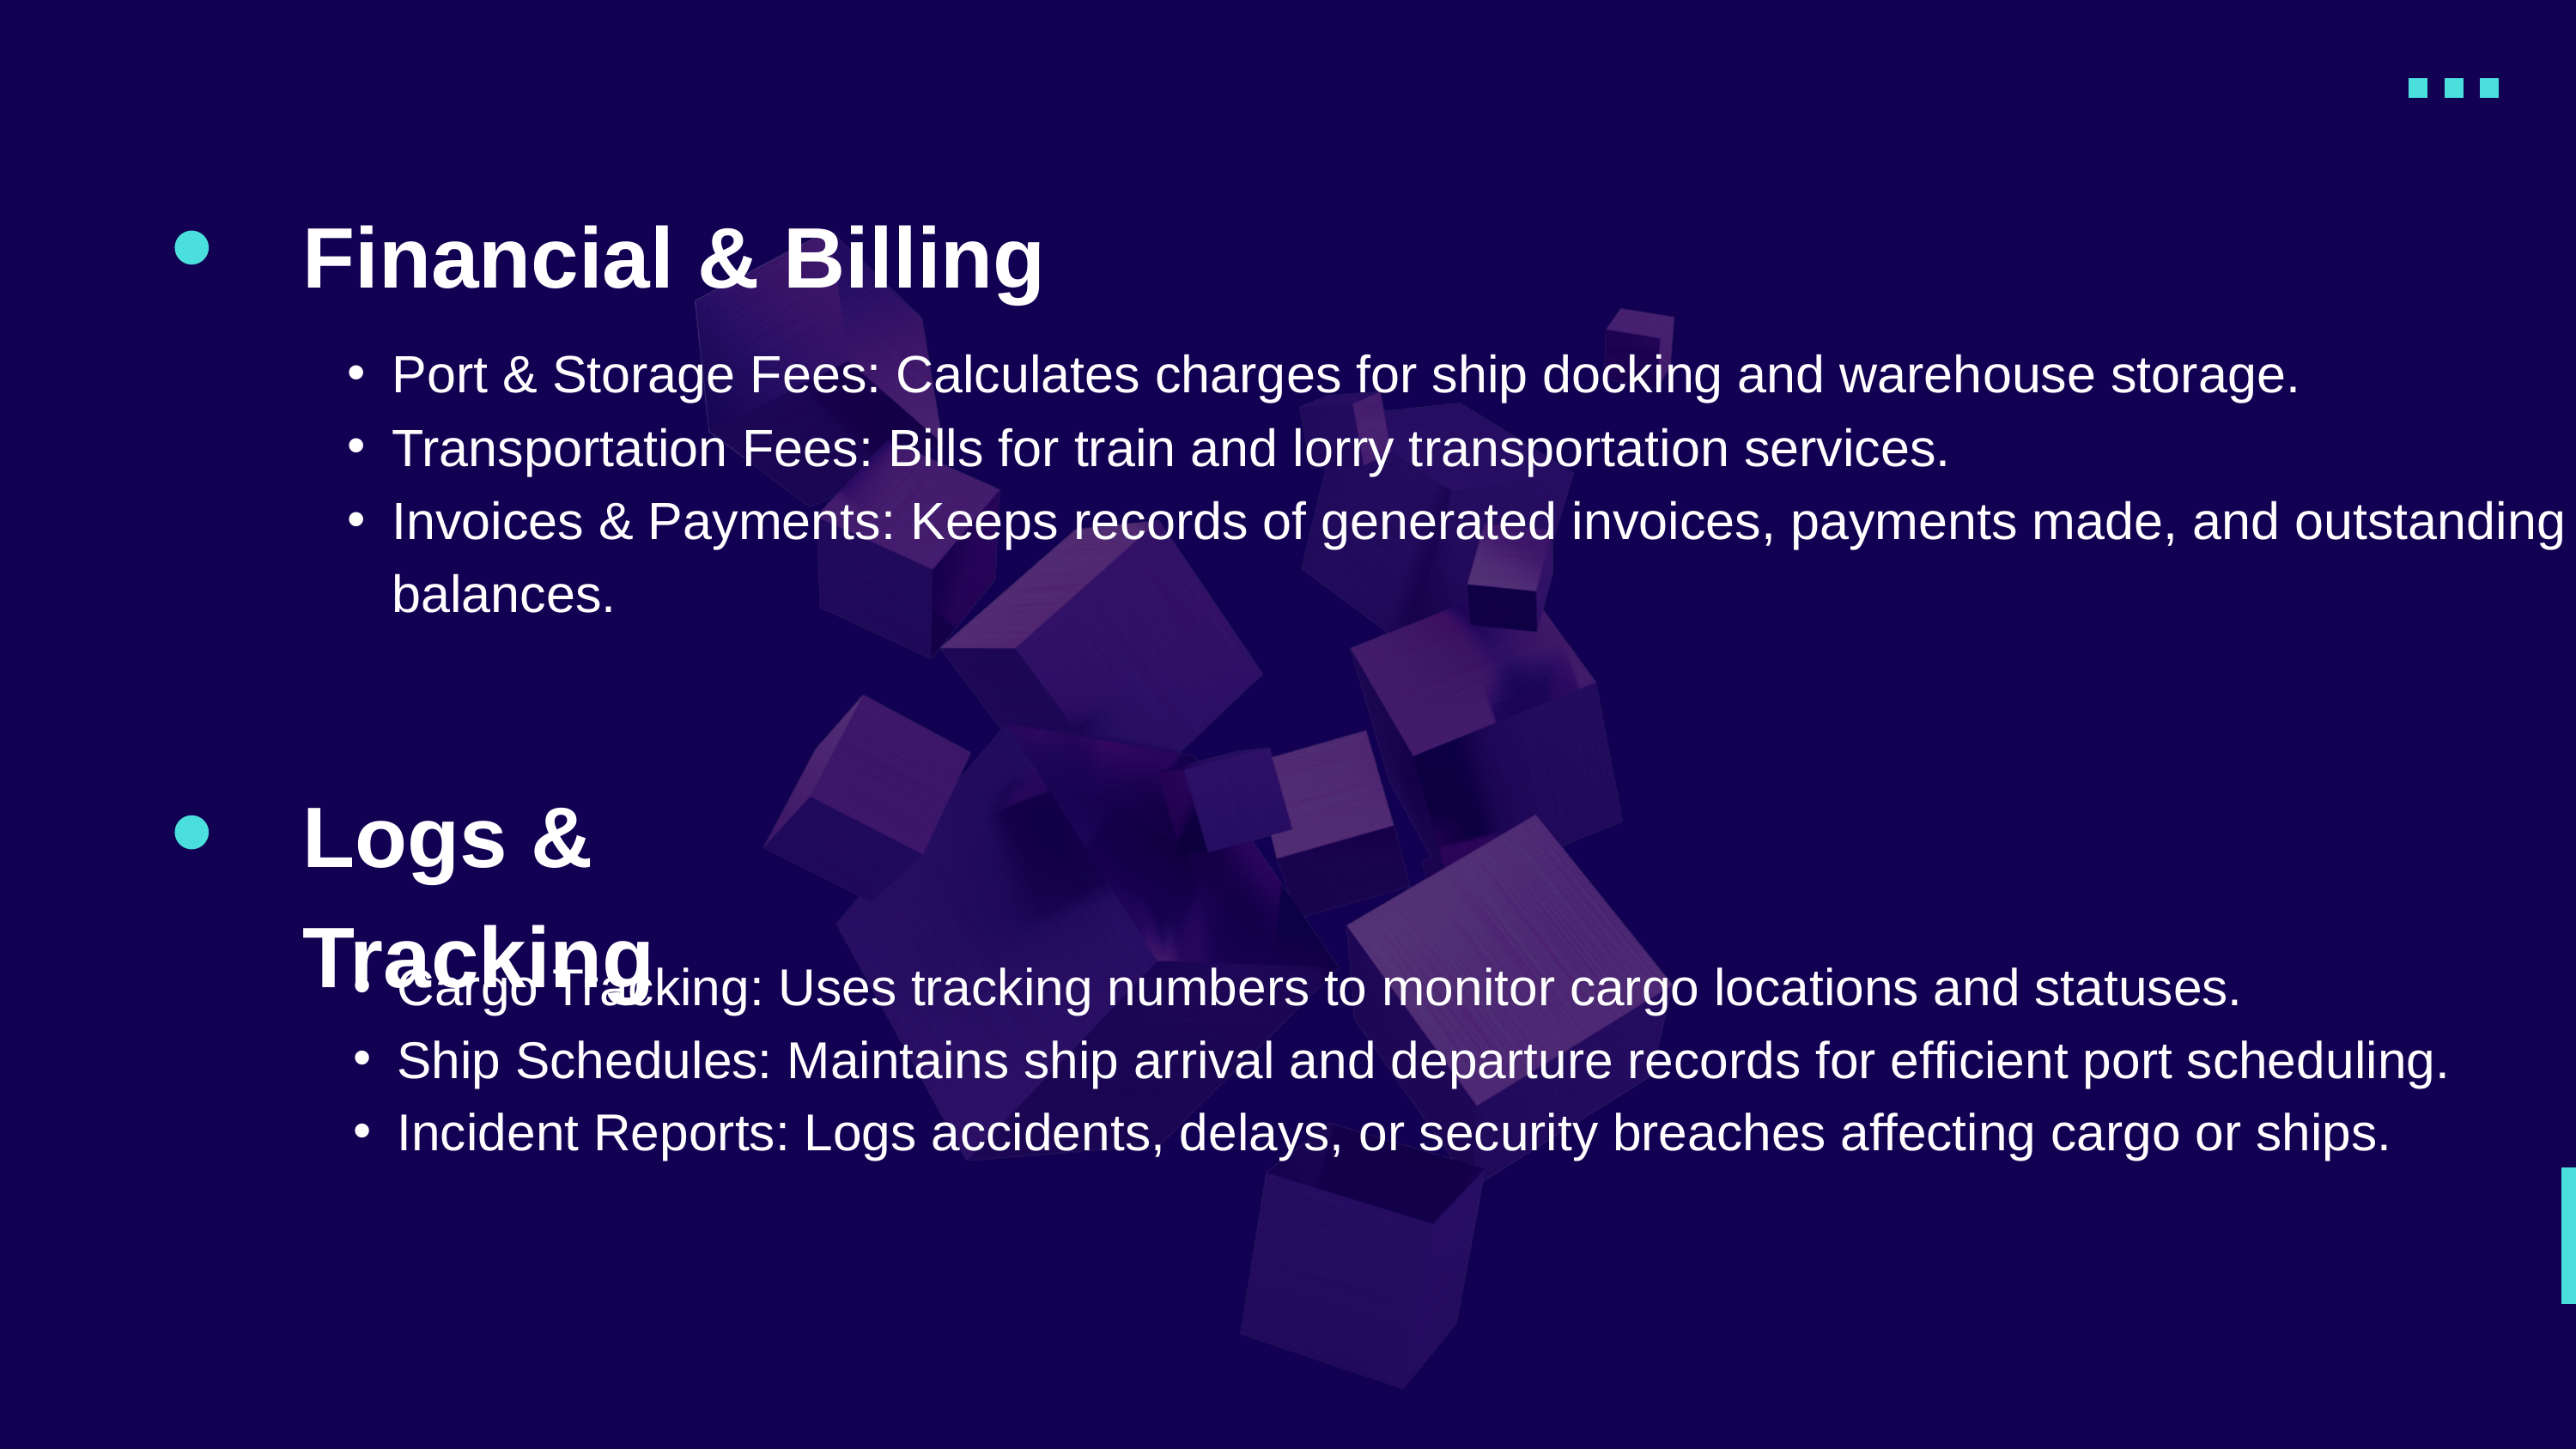

Financial & Billing

Port & Storage Fees: Calculates charges for ship docking and warehouse storage.
Transportation Fees: Bills for train and lorry transportation services.
Invoices & Payments: Keeps records of generated invoices, payments made, and outstanding balances.

Logs & Tracking

Cargo Tracking: Uses tracking numbers to monitor cargo locations and statuses.
Ship Schedules: Maintains ship arrival and departure records for efficient port scheduling.
Incident Reports: Logs accidents, delays, or security breaches affecting cargo or ships.